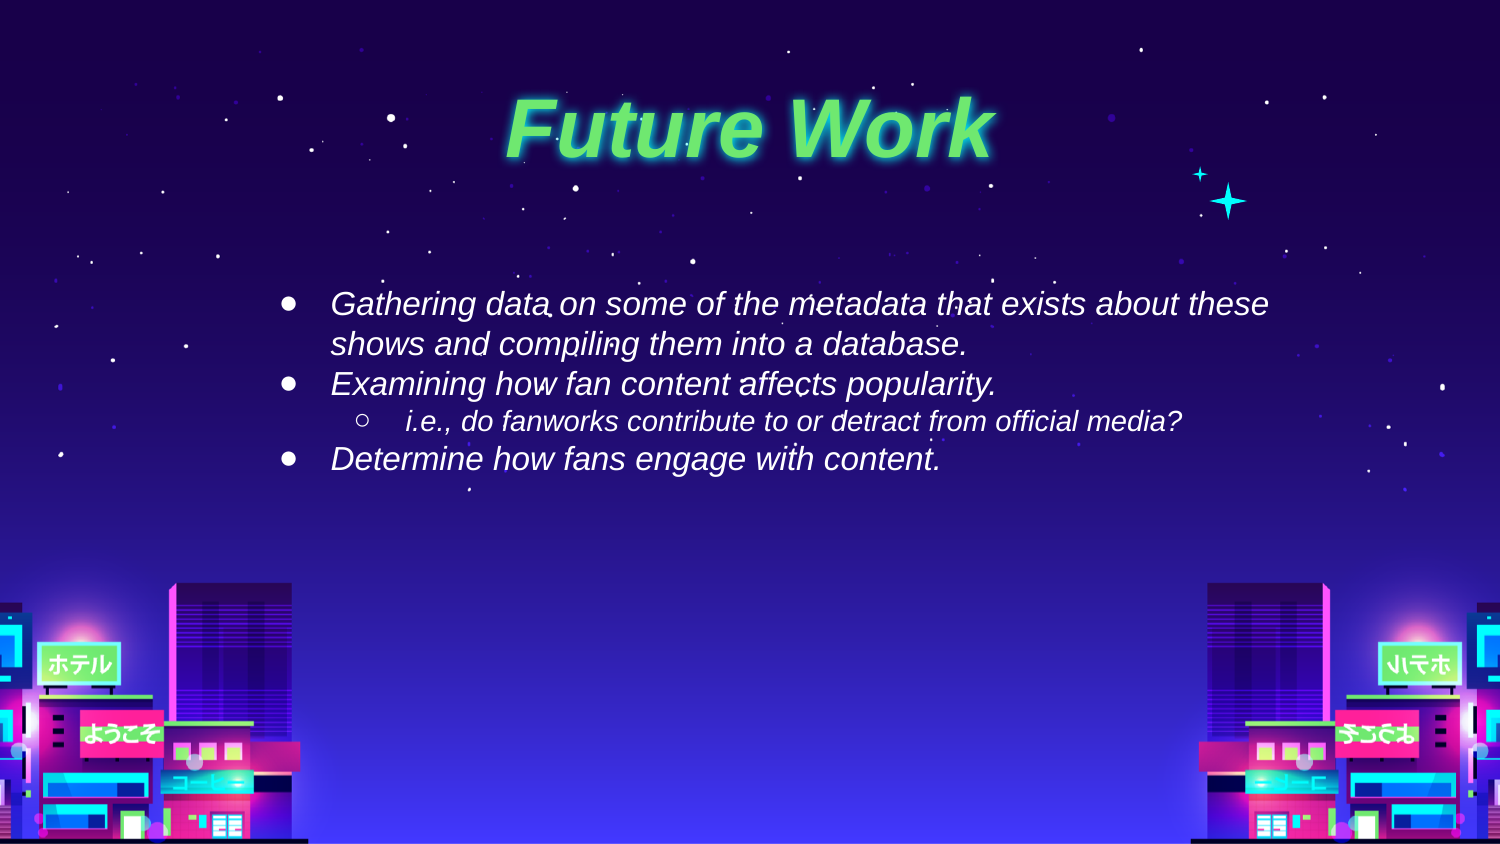

# Future Work
Gathering data on some of the metadata that exists about these shows and compiling them into a database.
Examining how fan content affects popularity.
i.e., do fanworks contribute to or detract from official media?
Determine how fans engage with content.